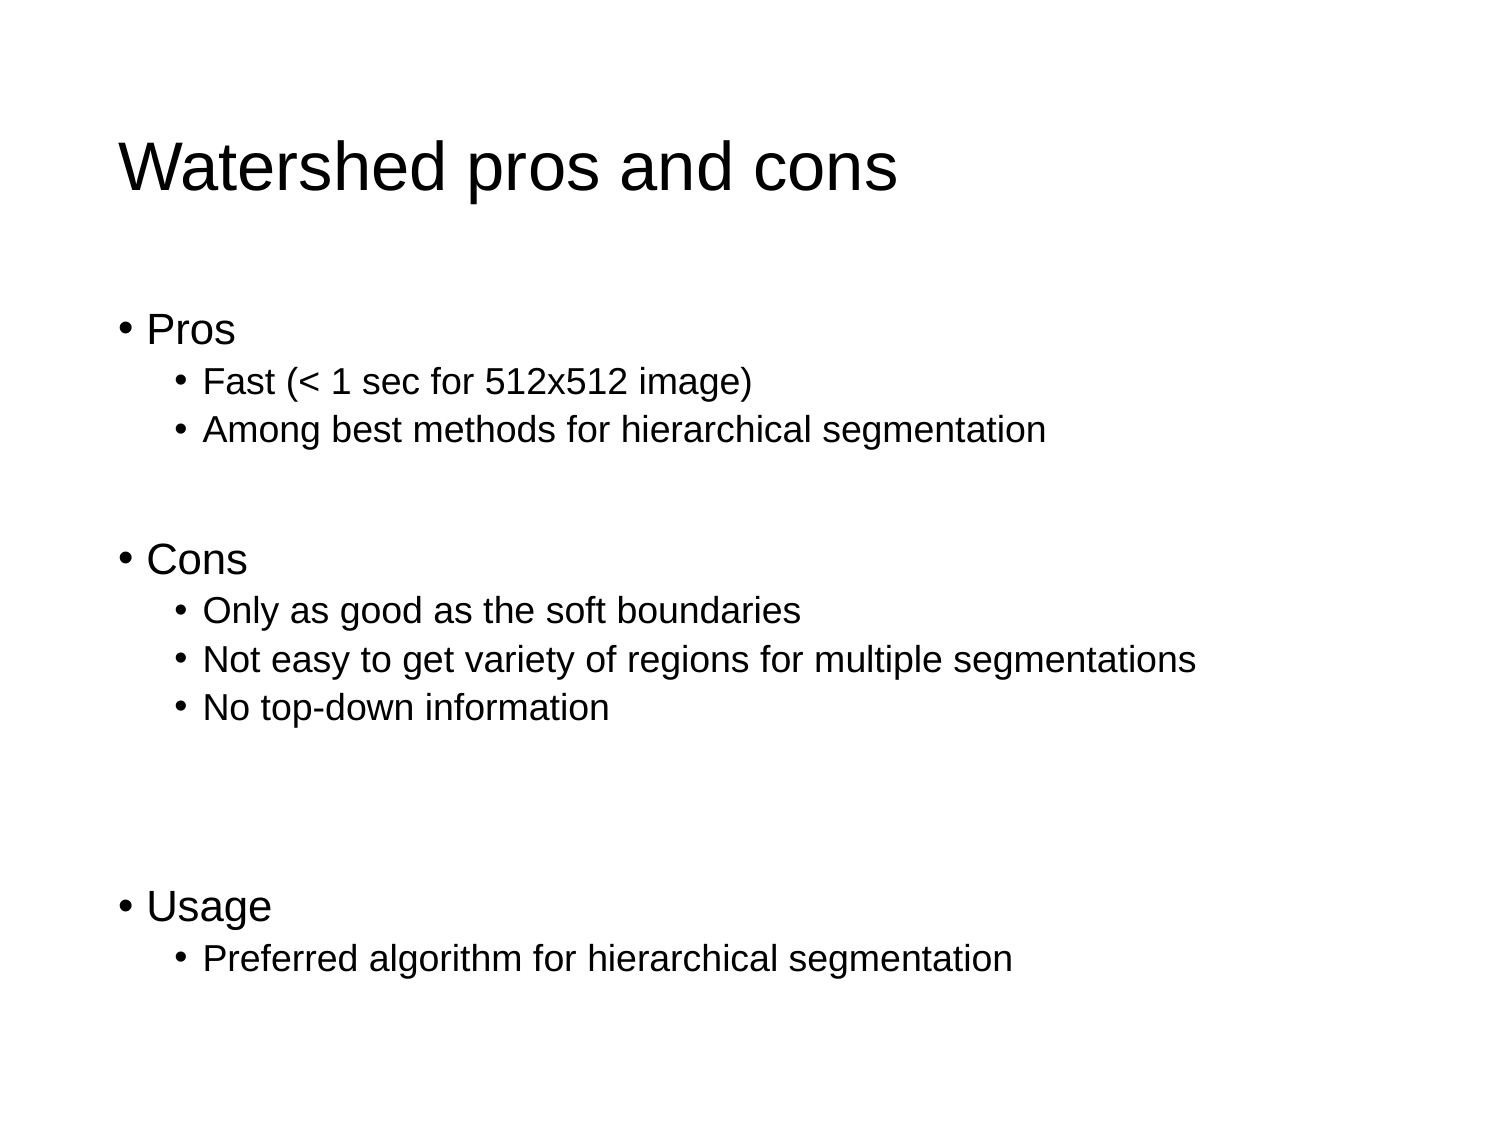

# Watershed pros and cons
Pros
Fast (< 1 sec for 512x512 image)
Among best methods for hierarchical segmentation

Cons
Only as good as the soft boundaries
Not easy to get variety of regions for multiple segmentations
No top-down information

Usage
Preferred algorithm for hierarchical segmentation